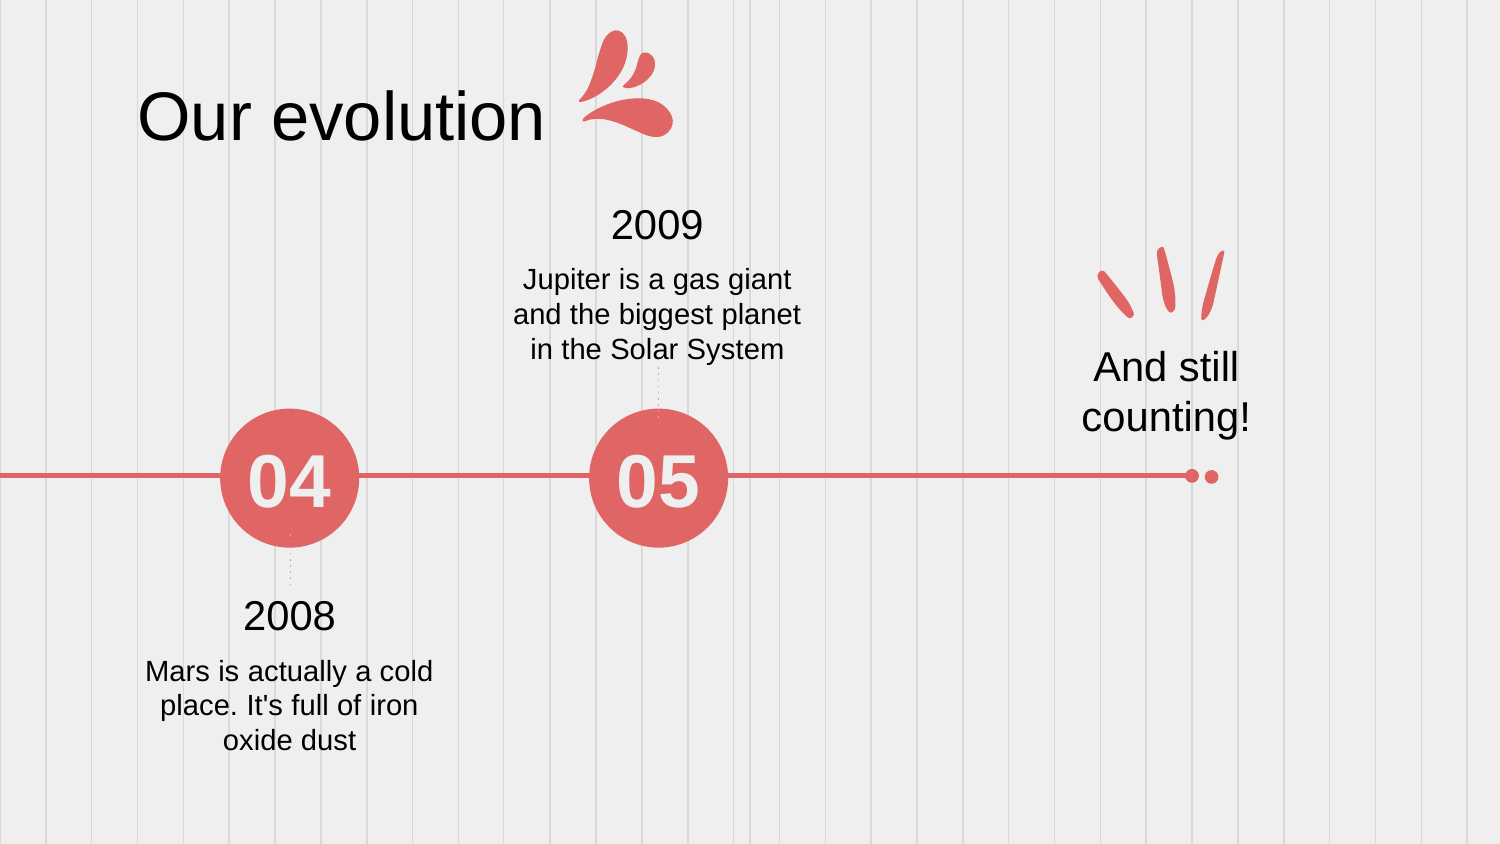

# Our evolution

2009
Jupiter is a gas giant and the biggest planet in the Solar System

And still counting!
04
05

2008
Mars is actually a cold place. It's full of iron oxide dust